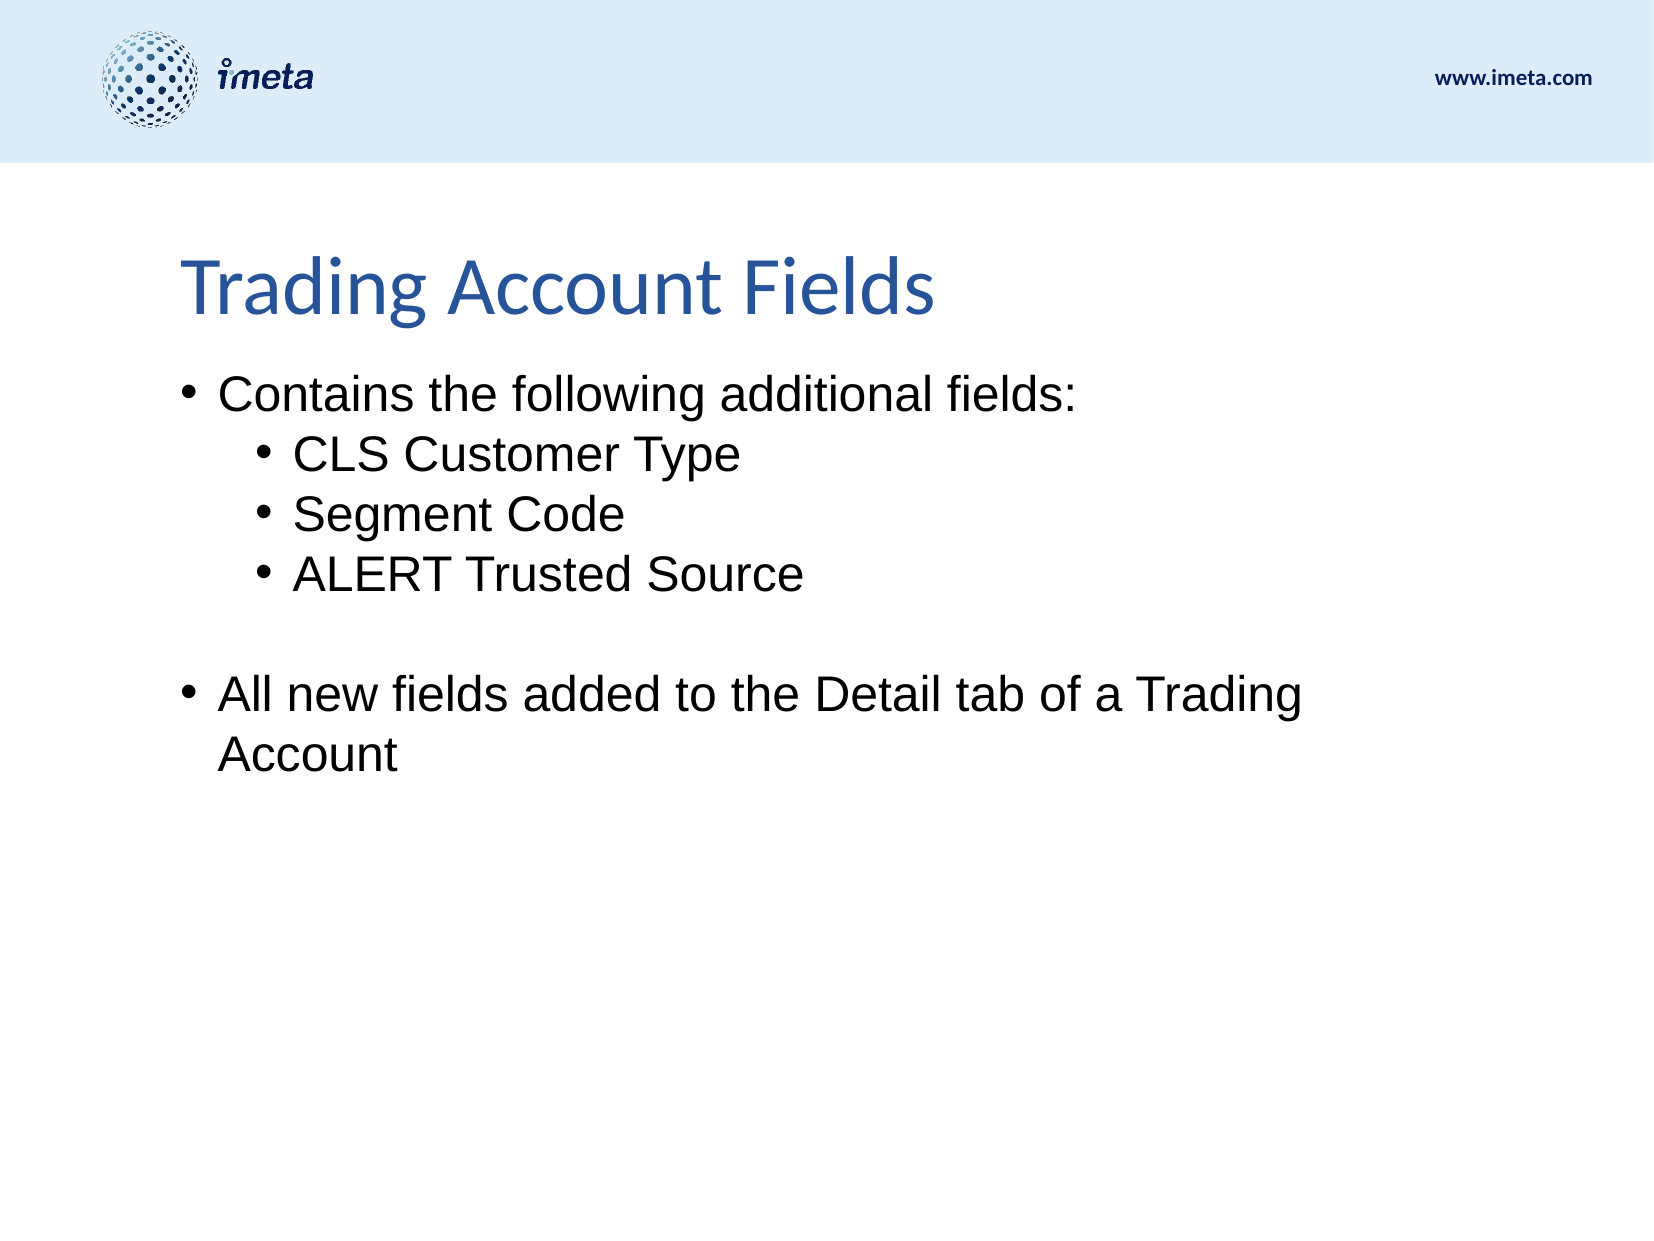

# Trading Account Fields
Contains the following additional fields:
CLS Customer Type
Segment Code
ALERT Trusted Source

All new fields added to the Detail tab of a Trading Account